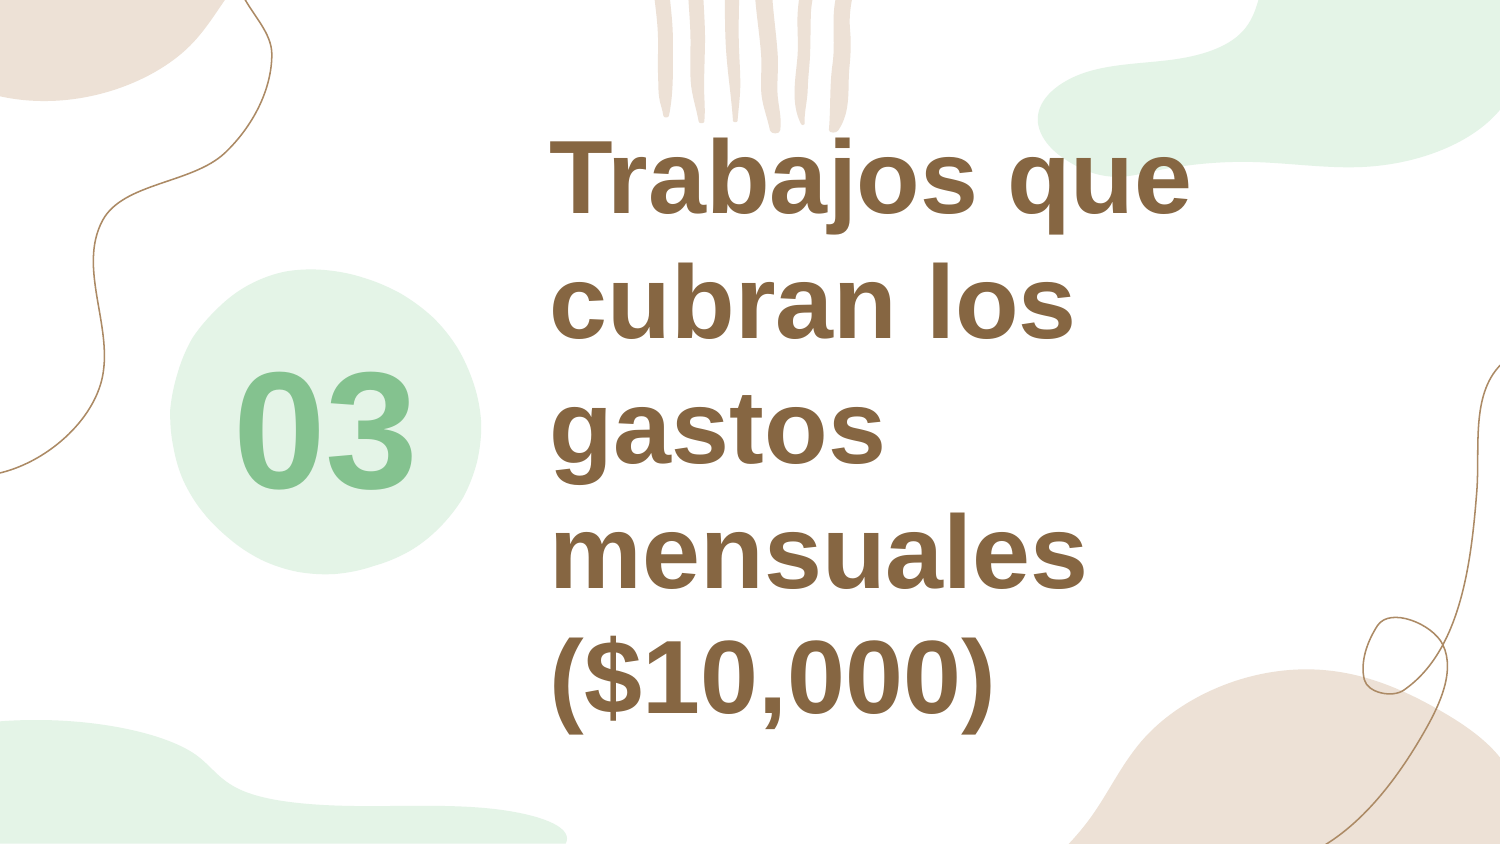

# Trabajos que cubran los gastos mensuales ($10,000)
03